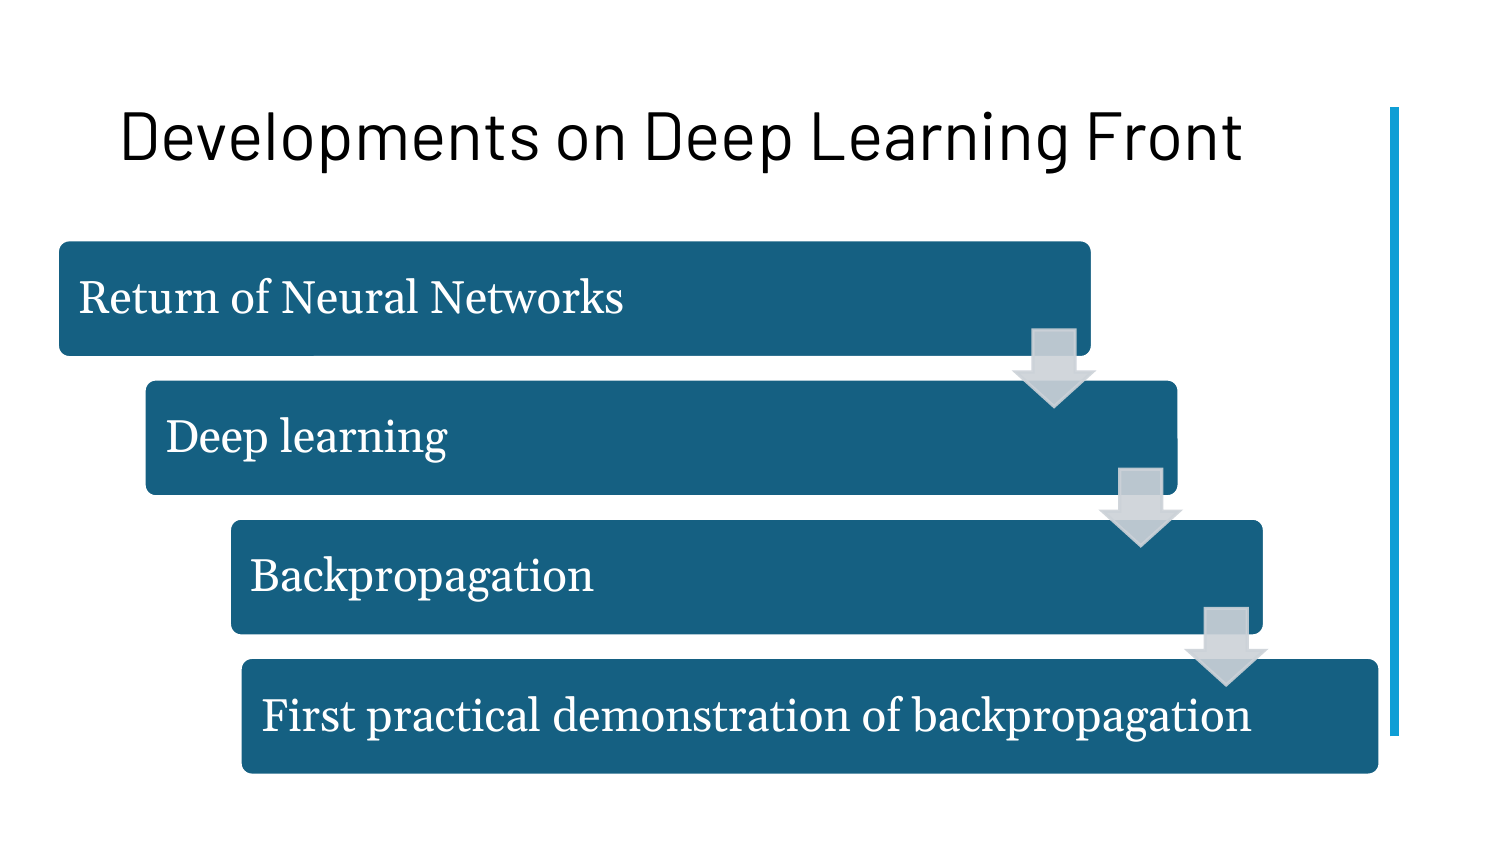

# Developments on Deep Learning Front
Return of Neural Networks
Deep learning
Backpropagation
First practical demonstration of backpropagation